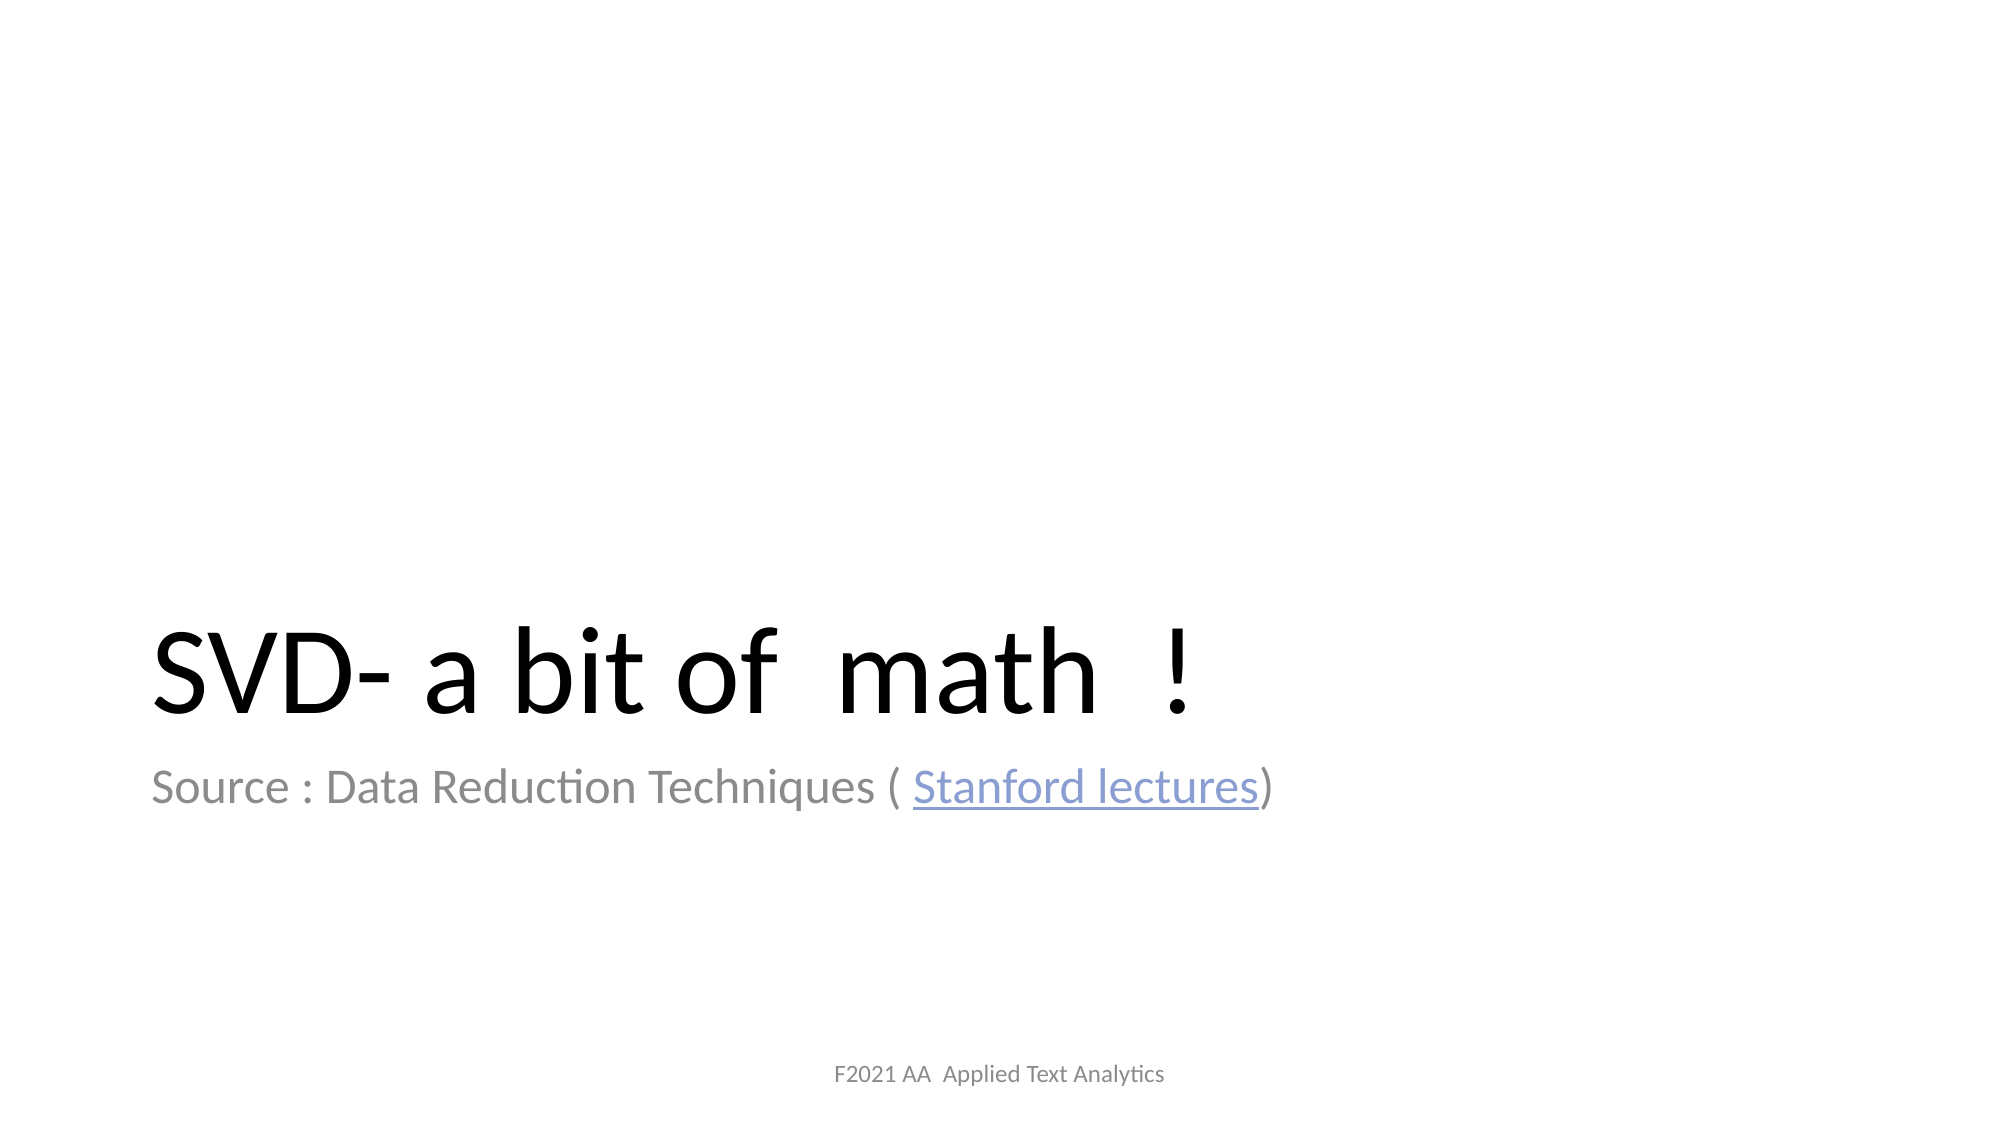

# SVD- a bit of  math  !
Source : Data Reduction Techniques ( Stanford lectures)
F2021 AA  Applied Text Analytics